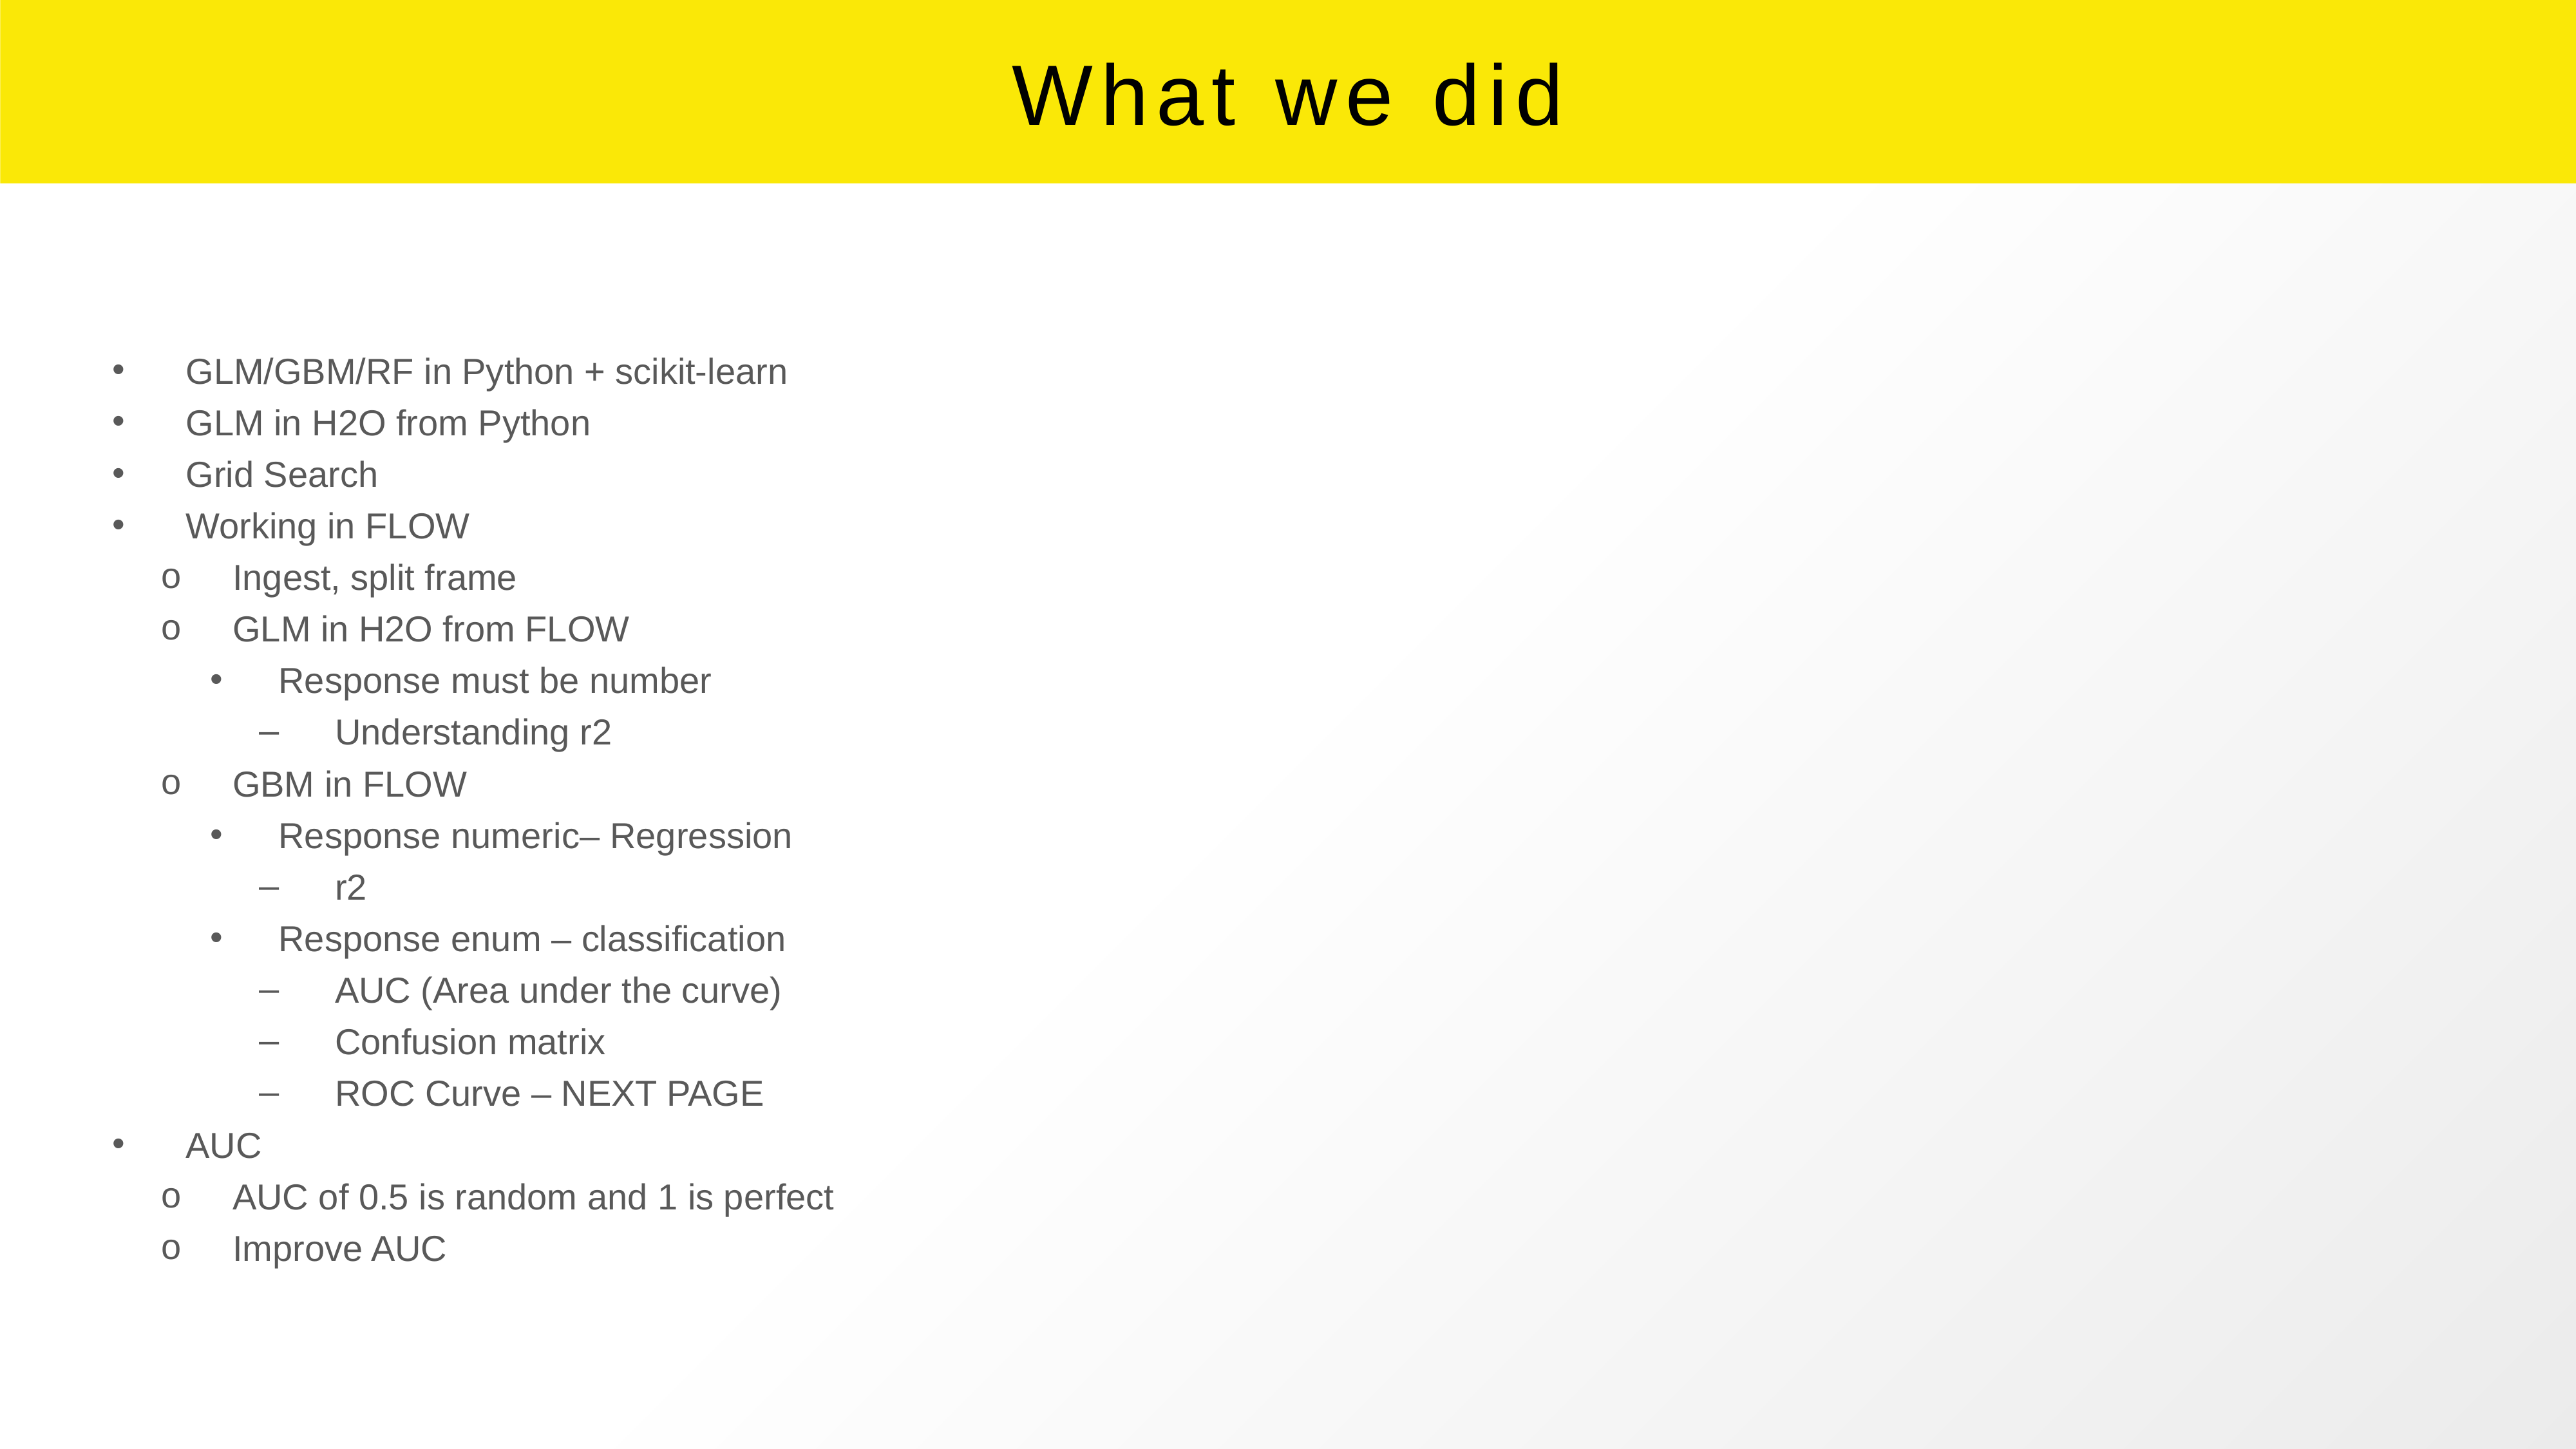

# What we did
GLM/GBM/RF in Python + scikit-learn
GLM in H2O from Python
Grid Search
Working in FLOW
Ingest, split frame
GLM in H2O from FLOW
Response must be number
Understanding r2
GBM in FLOW
Response numeric– Regression
r2
Response enum – classification
AUC (Area under the curve)
Confusion matrix
ROC Curve – NEXT PAGE
AUC
AUC of 0.5 is random and 1 is perfect
Improve AUC